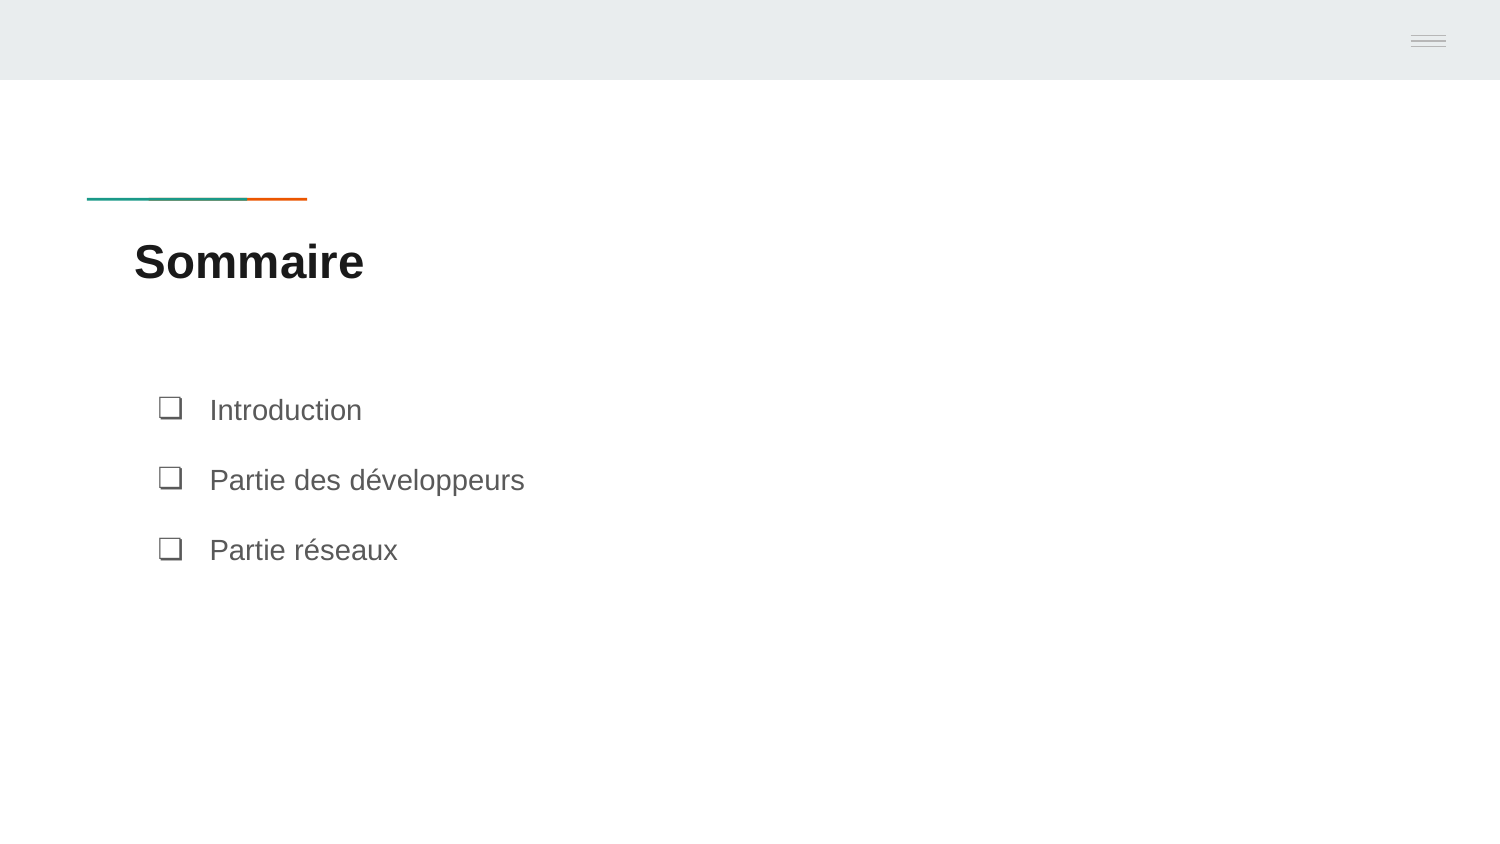

# Sommaire
Introduction
Partie des développeurs
Partie réseaux